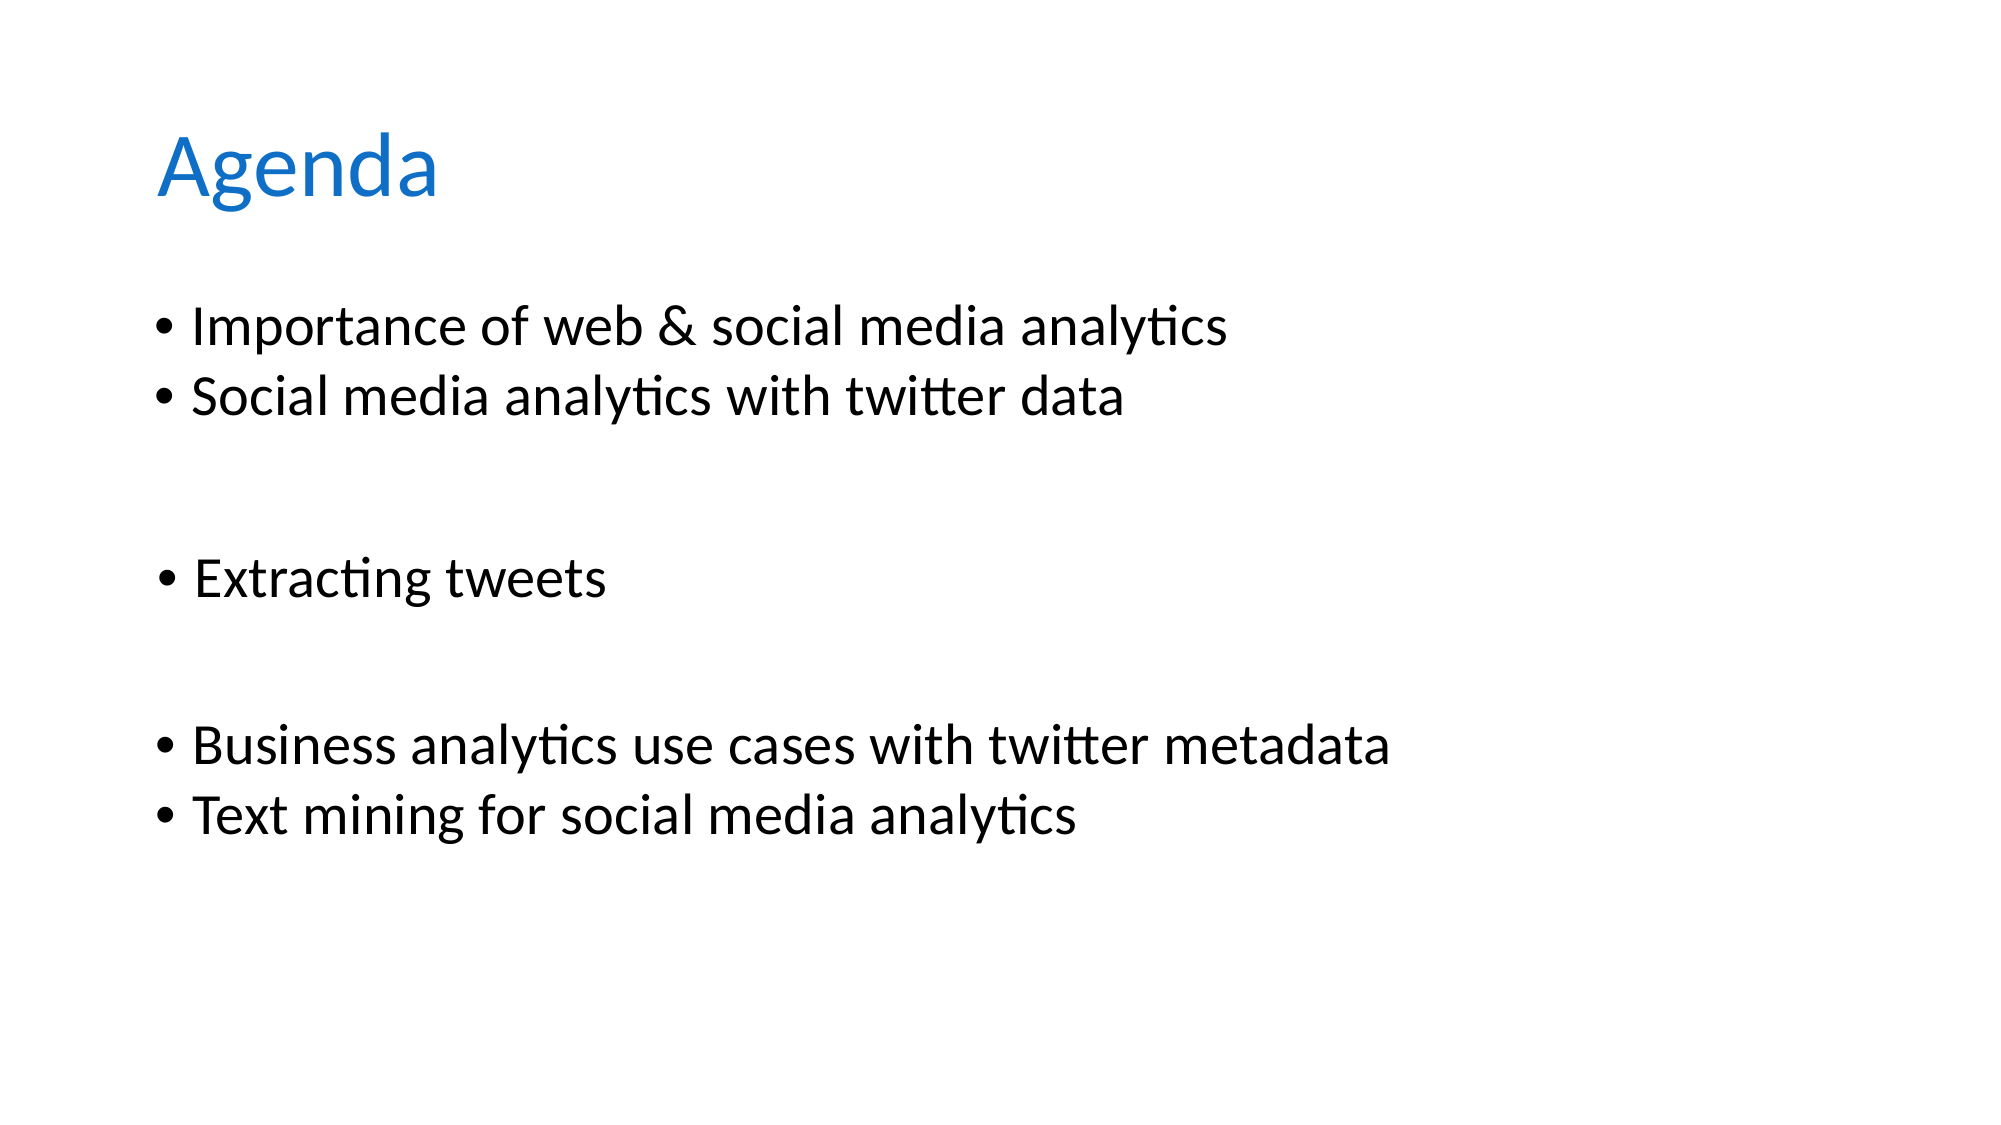

Agenda
• Importance of web & social media analytics
• Social media analytics with twitter data
• Extracting tweets
• Business analytics use cases with twitter metadata
• Text mining for social media analytics